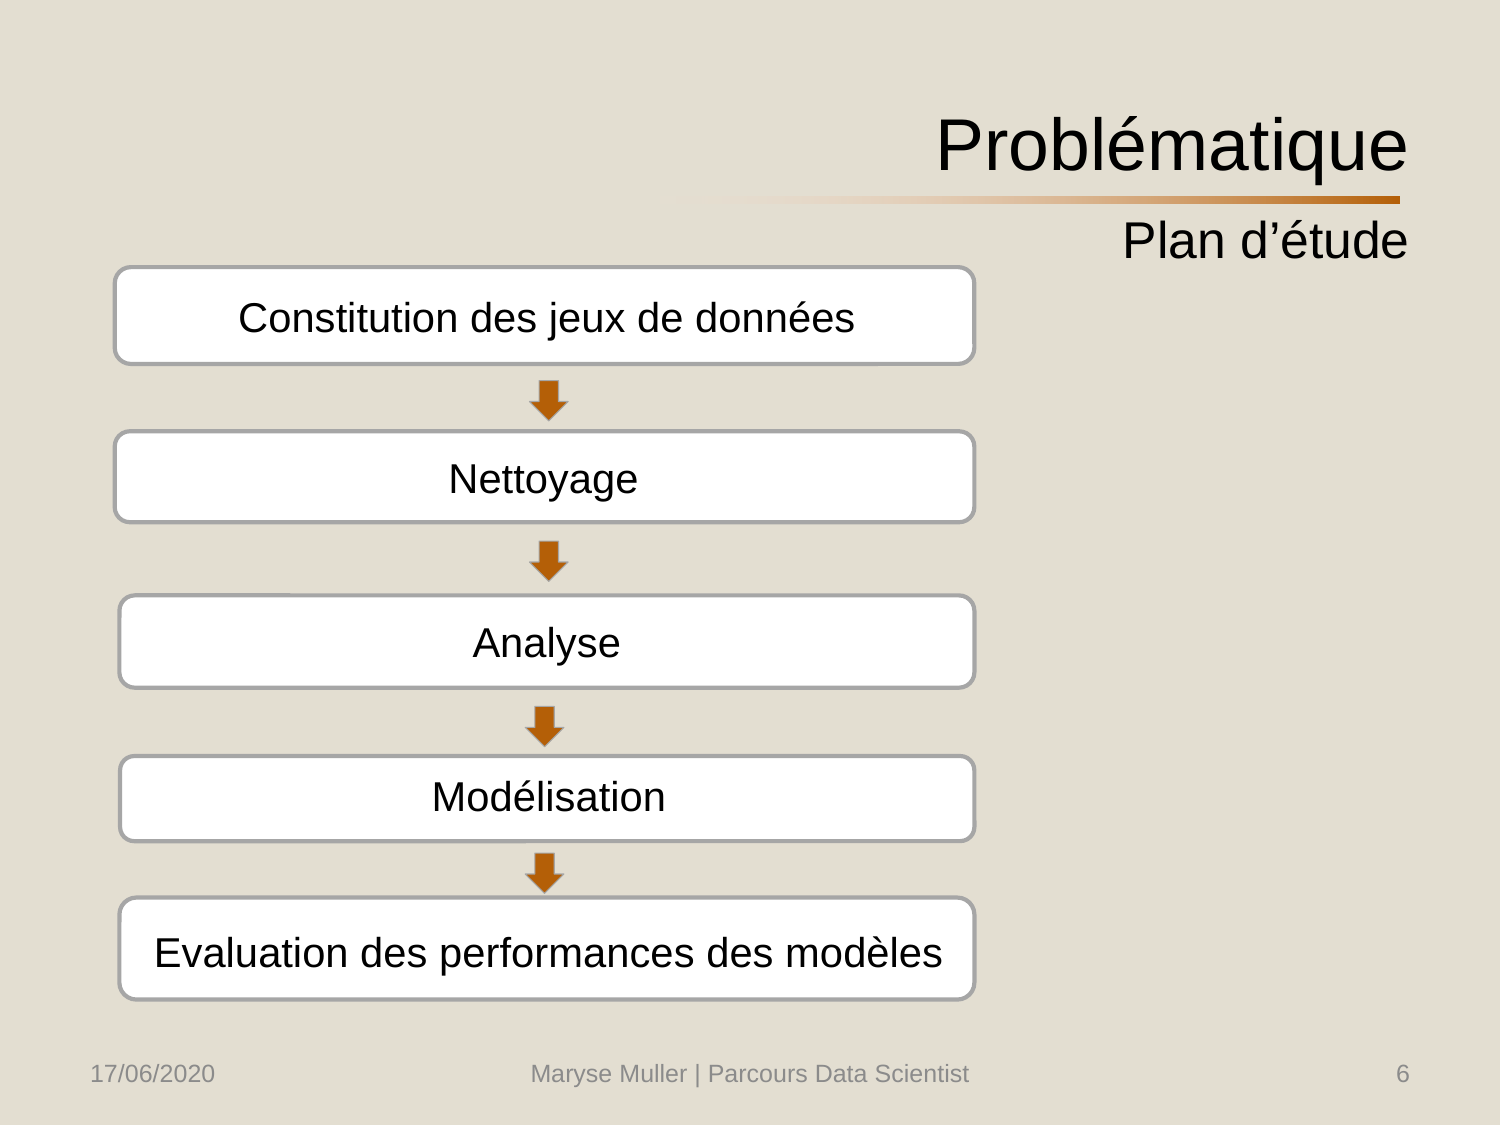

# Problématique Plan d’étude

Constitution des jeux de données

Nettoyage

Analyse

Modélisation

Evaluation des performances des modèles
17/06/2020
Maryse Muller | Parcours Data Scientist
6